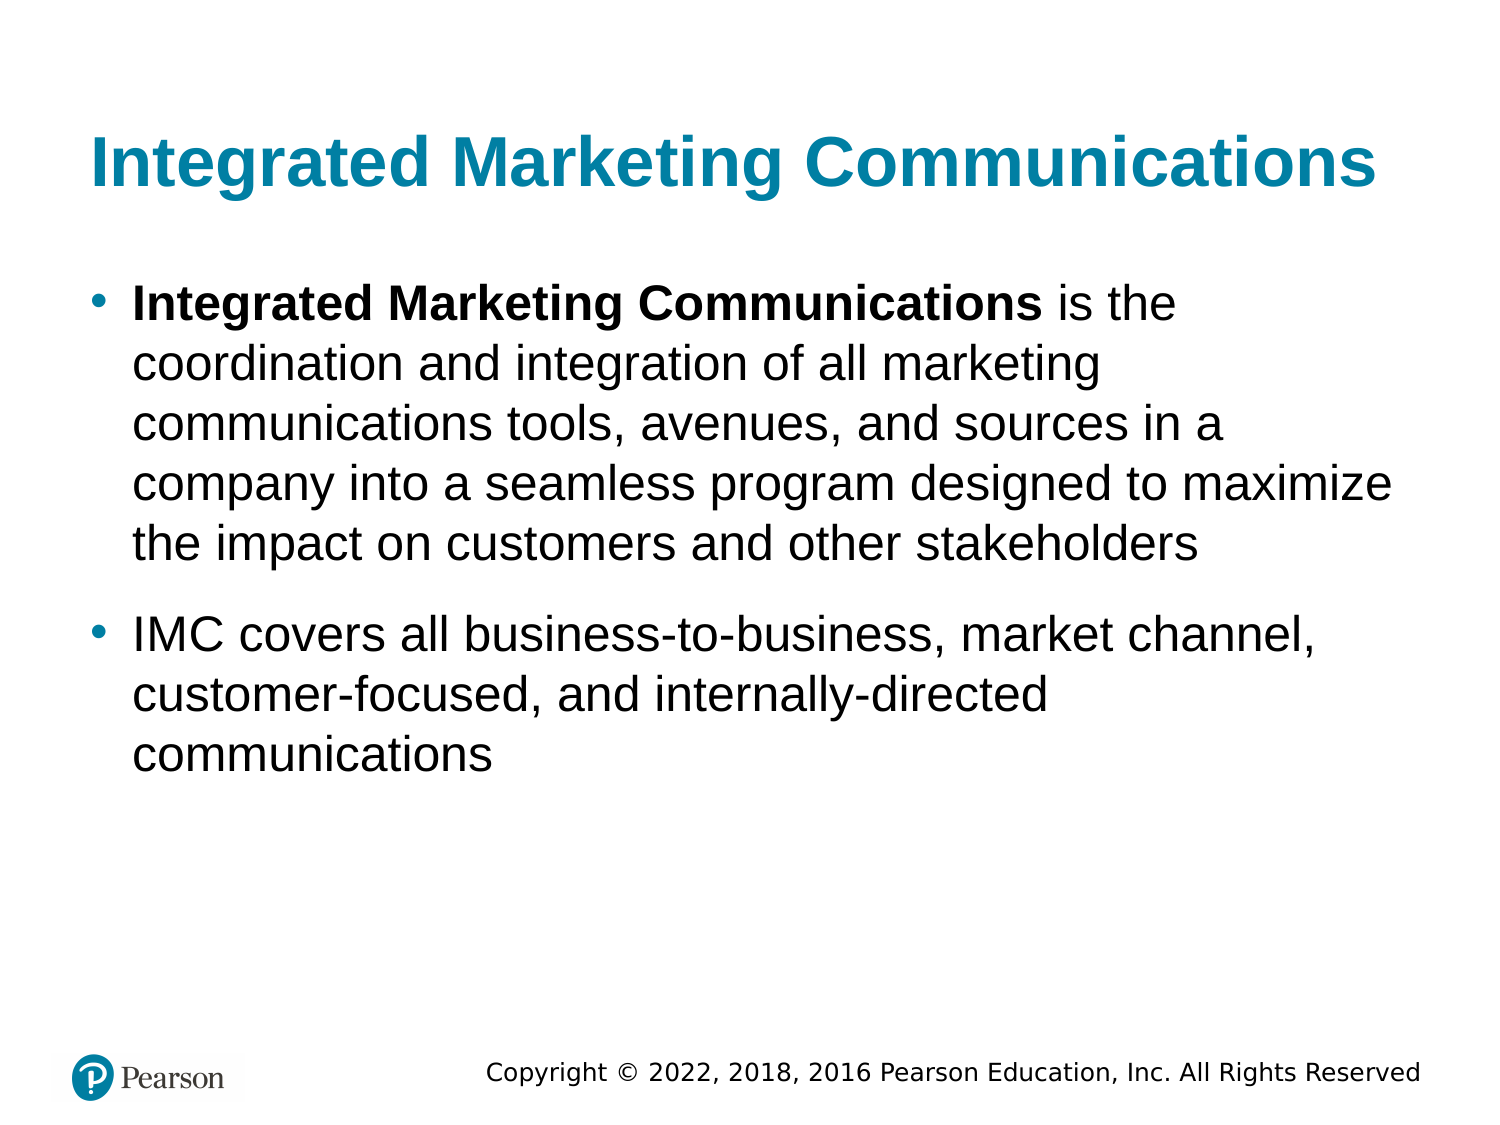

# Integrated Marketing Communications
Integrated Marketing Communications is the coordination and integration of all marketing communications tools, avenues, and sources in a company into a seamless program designed to maximize the impact on customers and other stakeholders
I M C covers all business-to-business, market channel, customer-focused, and internally-directed communications